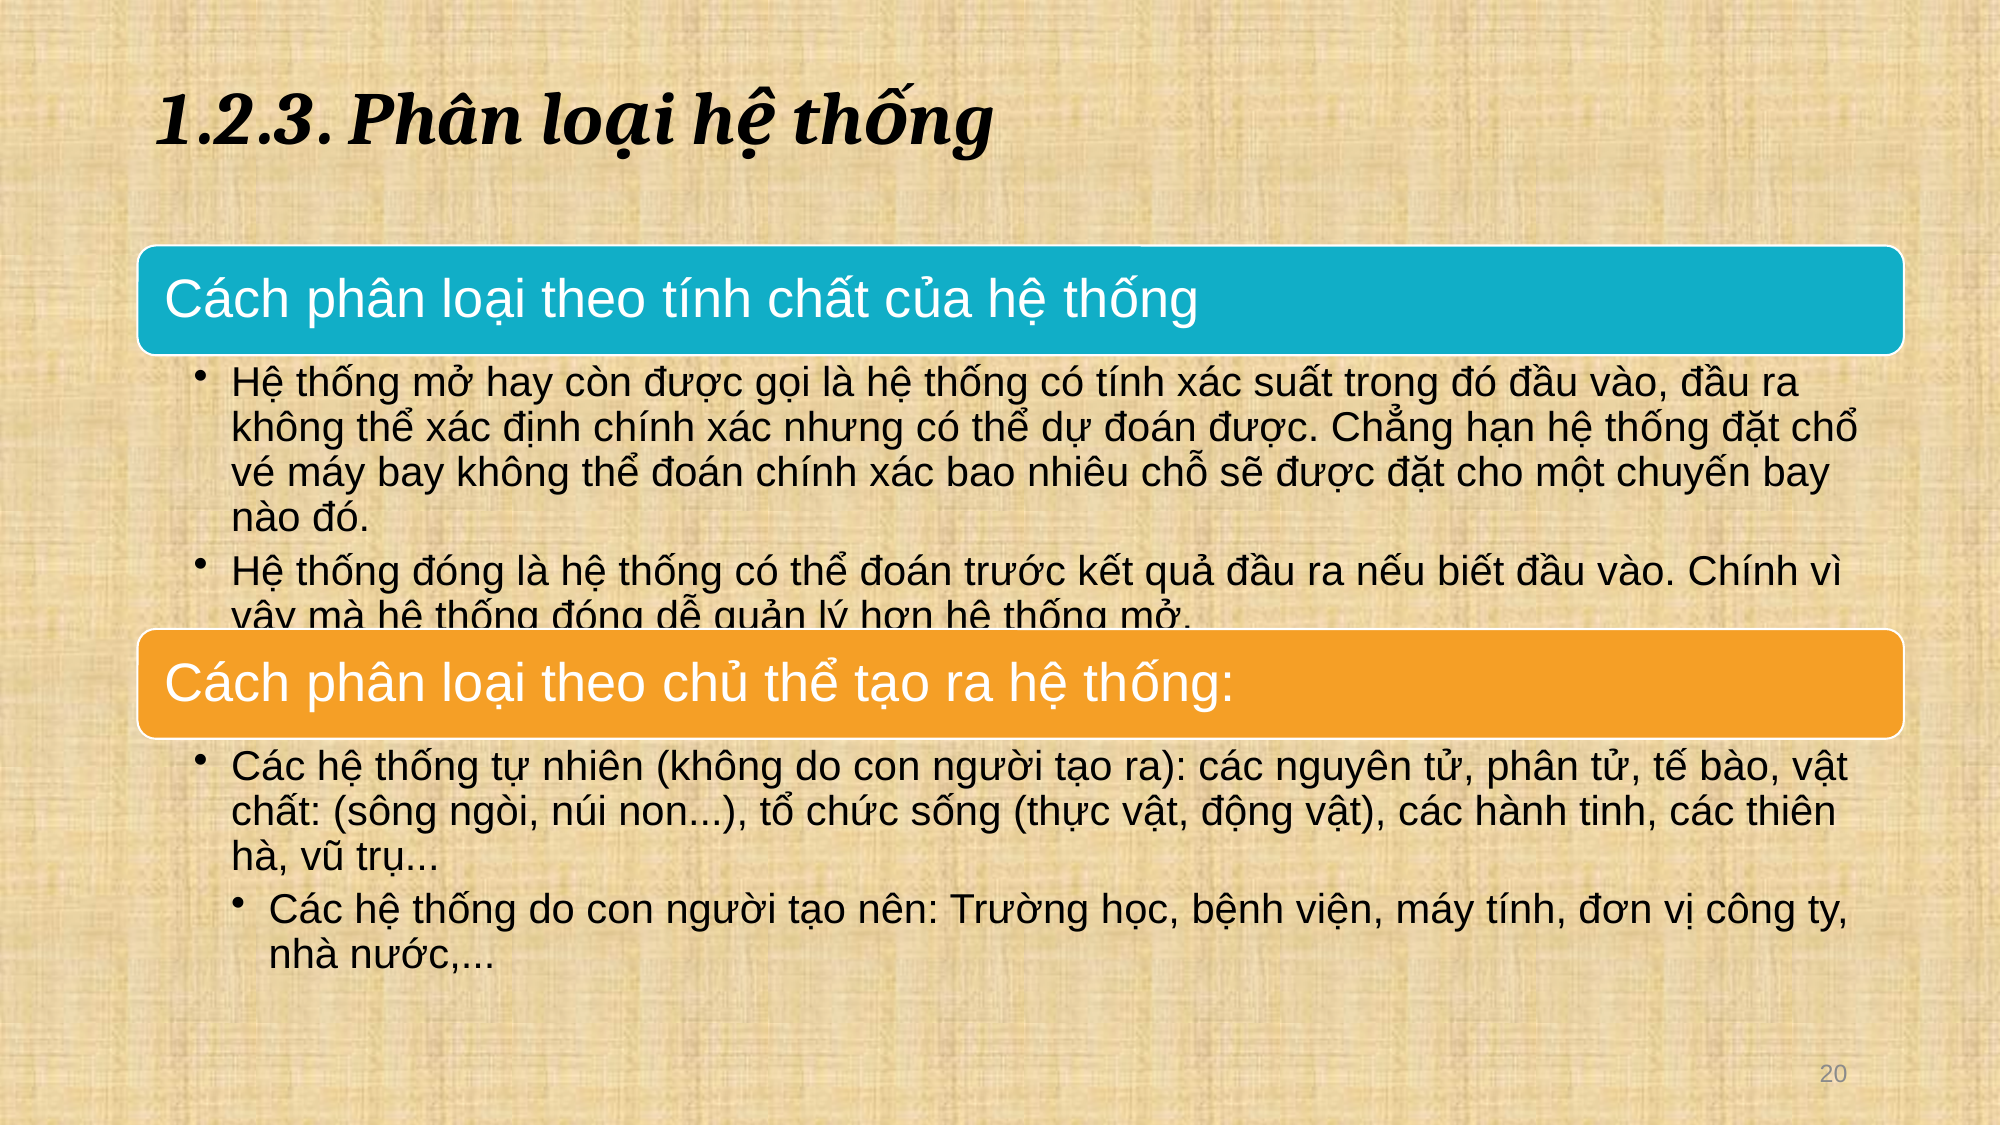

# 1.2.3. Phân loại hệ thống
Cách phân loại theo tính chất của hệ thống
Hệ thống mở hay còn được gọi là hệ thống có tính xác suất trong đó đầu vào, đầu ra không thể xác định chính xác nhưng có thể dự đoán được. Chẳng hạn hệ thống đặt chổ vé máy bay không thể đoán chính xác bao nhiêu chỗ sẽ được đặt cho một chuyến bay nào đó.
Hệ thống đóng là hệ thống có thể đoán trước kết quả đầu ra nếu biết đầu vào. Chính vì vậy mà hệ thống đóng dễ quản lý hơn hệ thống mở.
Cách phân loại theo chủ thể tạo ra hệ thống:
Các hệ thống tự nhiên (không do con người tạo ra): các nguyên tử, phân tử, tế bào, vật chất: (sông ngòi, núi non...), tổ chức sống (thực vật, động vật), các hành tinh, các thiên hà, vũ trụ...
Các hệ thống do con người tạo nên: Trường học, bệnh viện, máy tính, đơn vị công ty, nhà nước,...
20